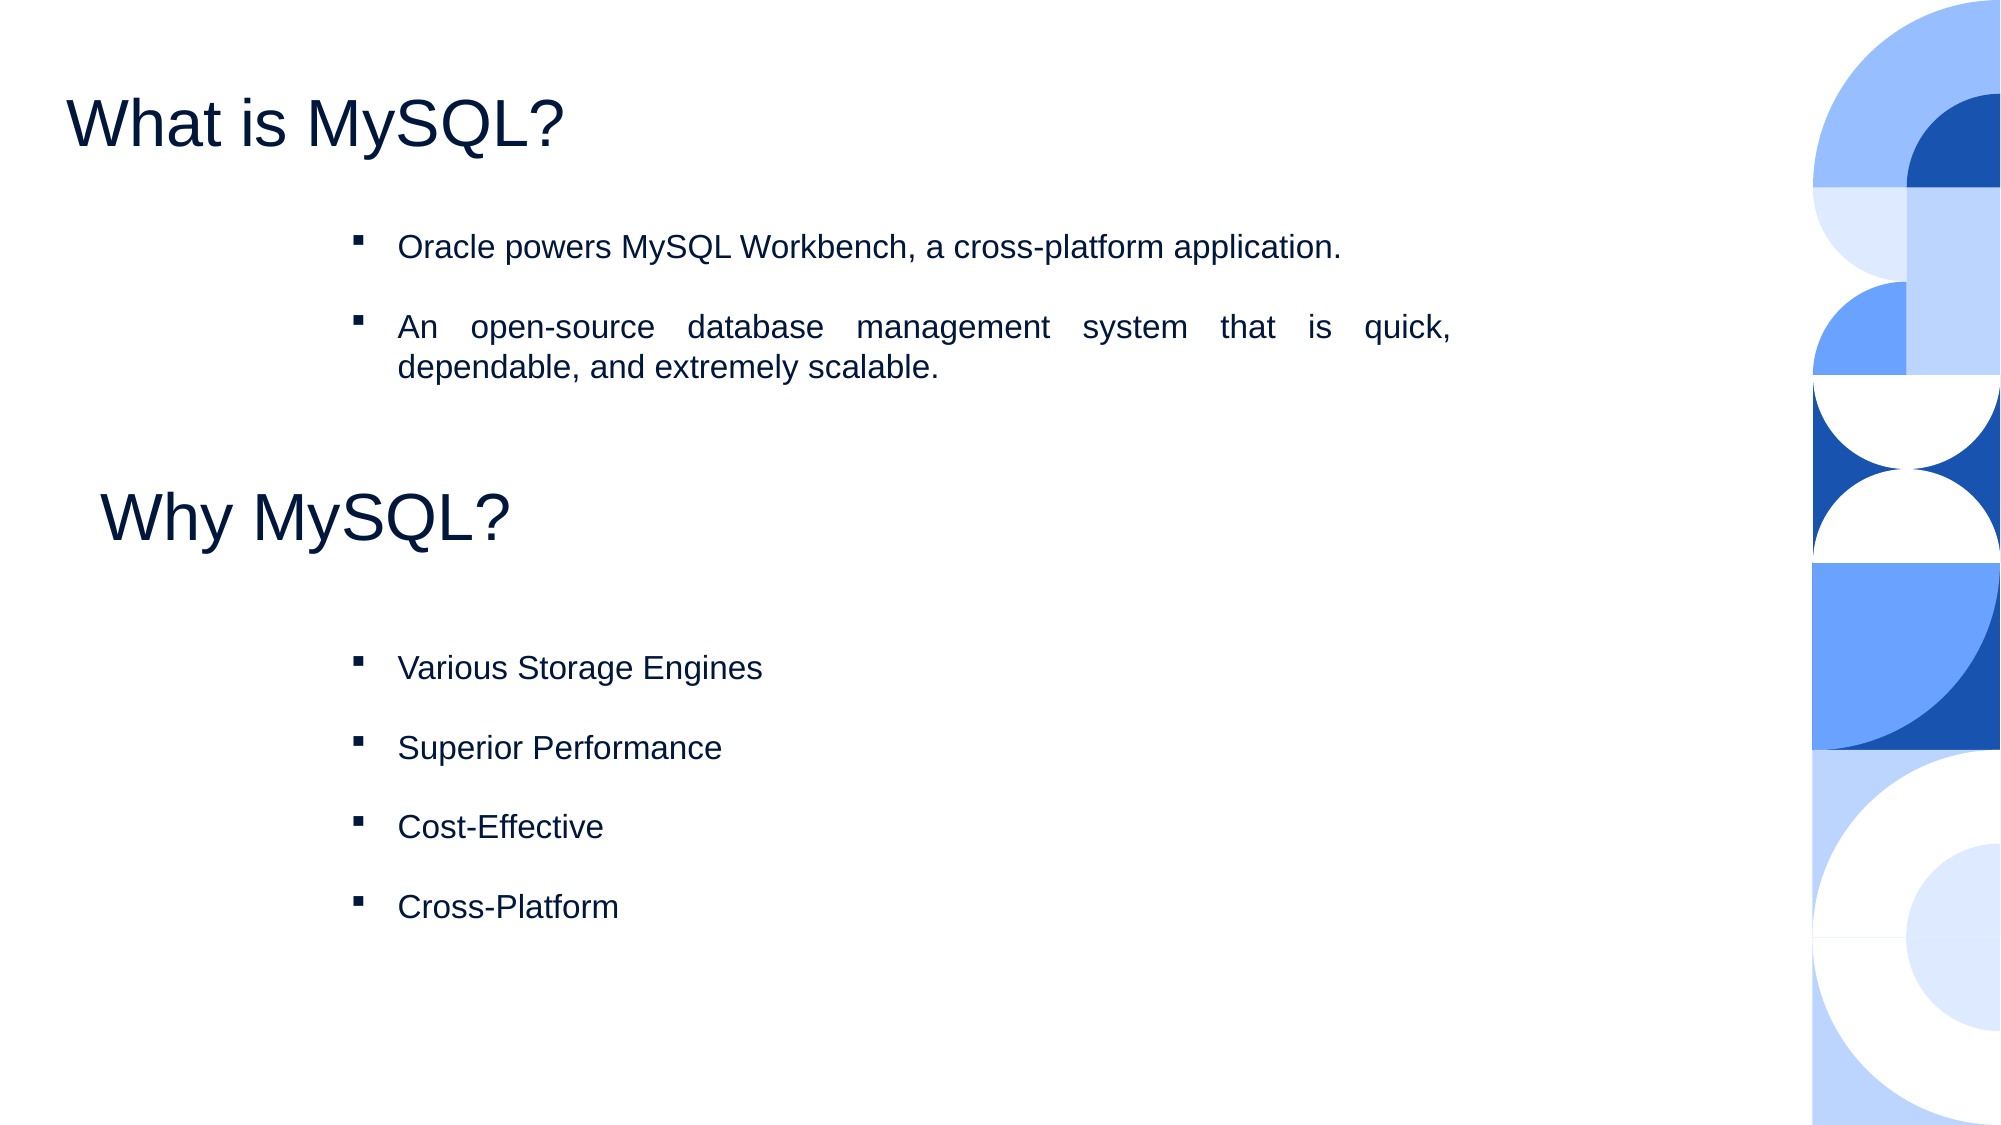

What is MySQL?
Oracle powers MySQL Workbench, a cross-platform application.

An open-source database management system that is quick, dependable, and extremely scalable.
Why MySQL?
Various Storage Engines

Superior Performance

Cost-Effective

Cross-Platform